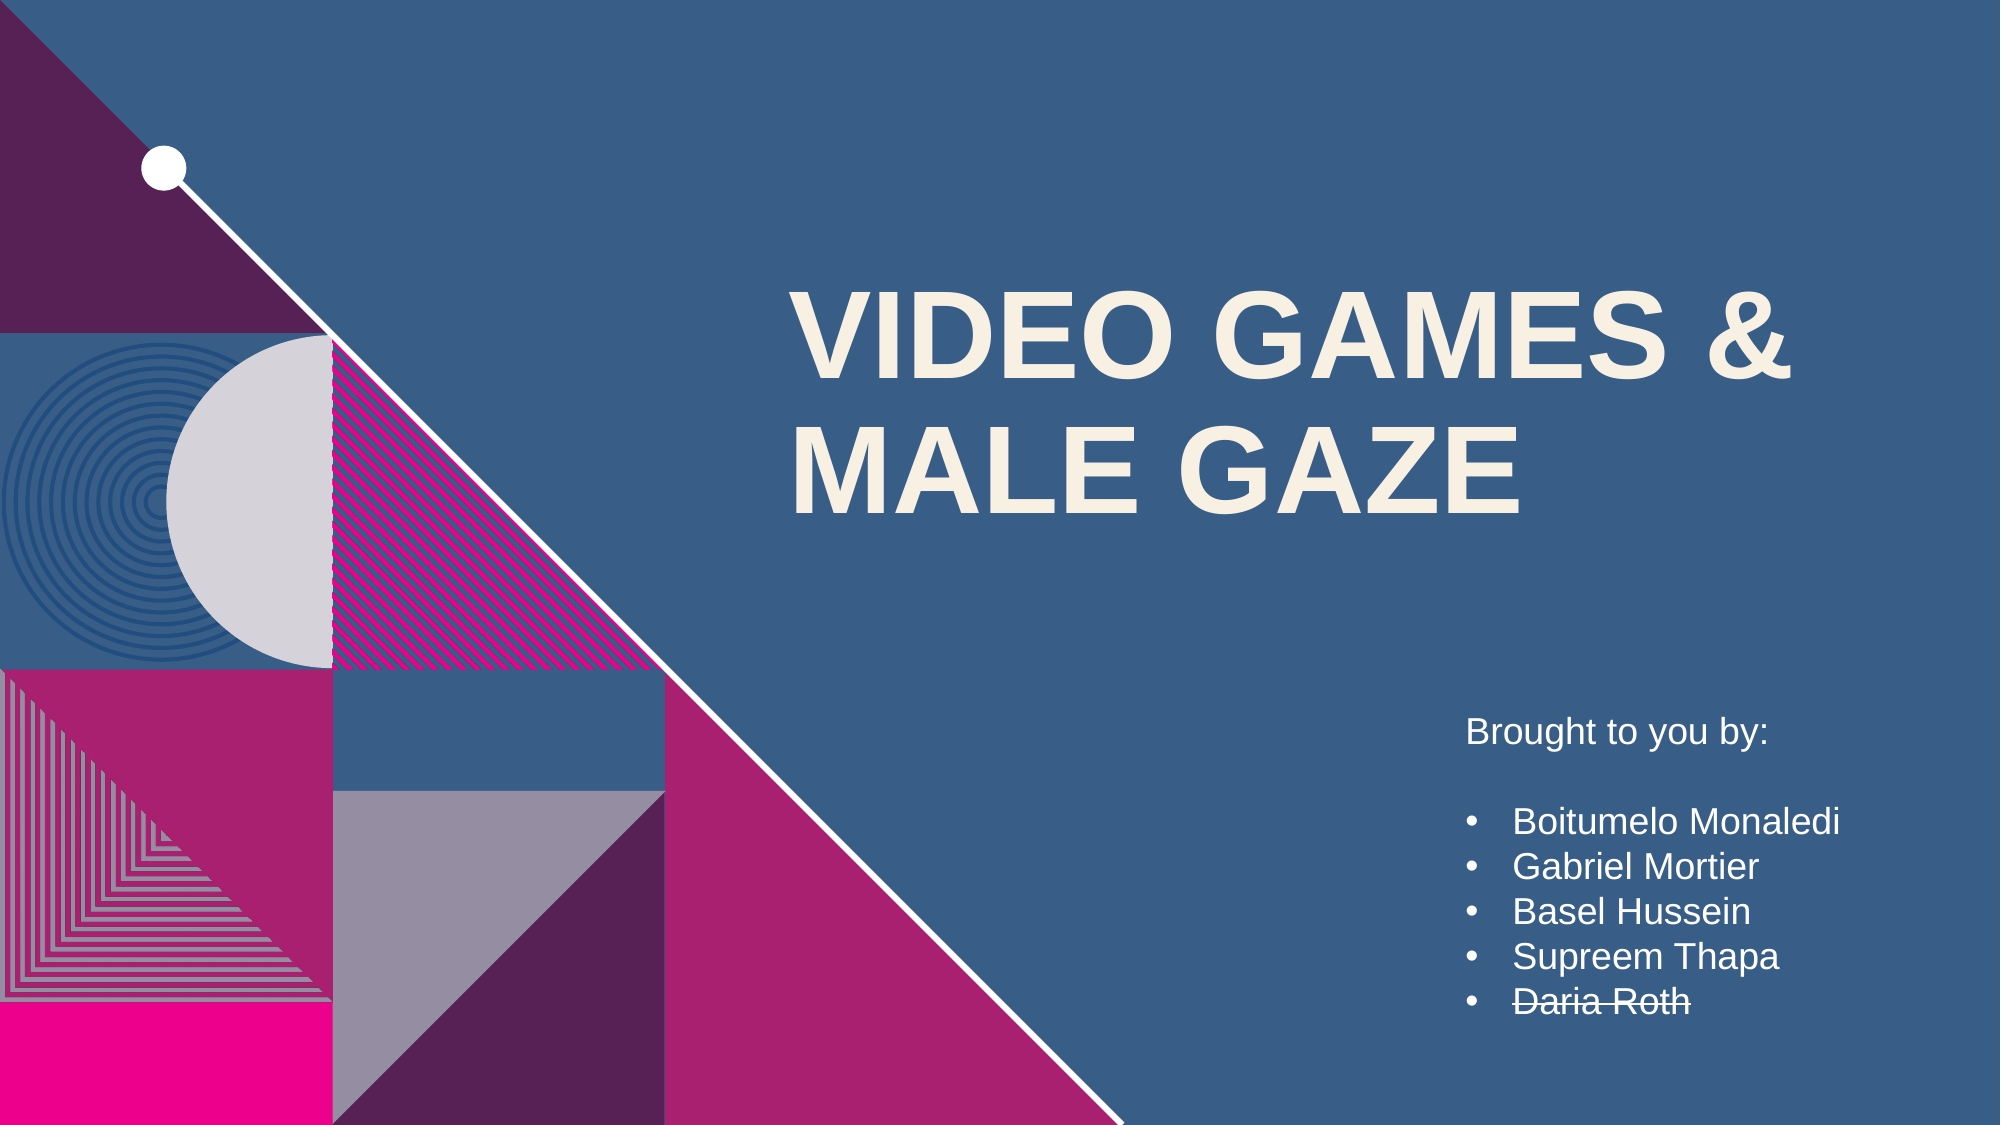

# Video Games & Male Gaze
Brought to you by:

Boitumelo Monaledi
Gabriel Mortier
Basel Hussein
Supreem Thapa
Daria Roth